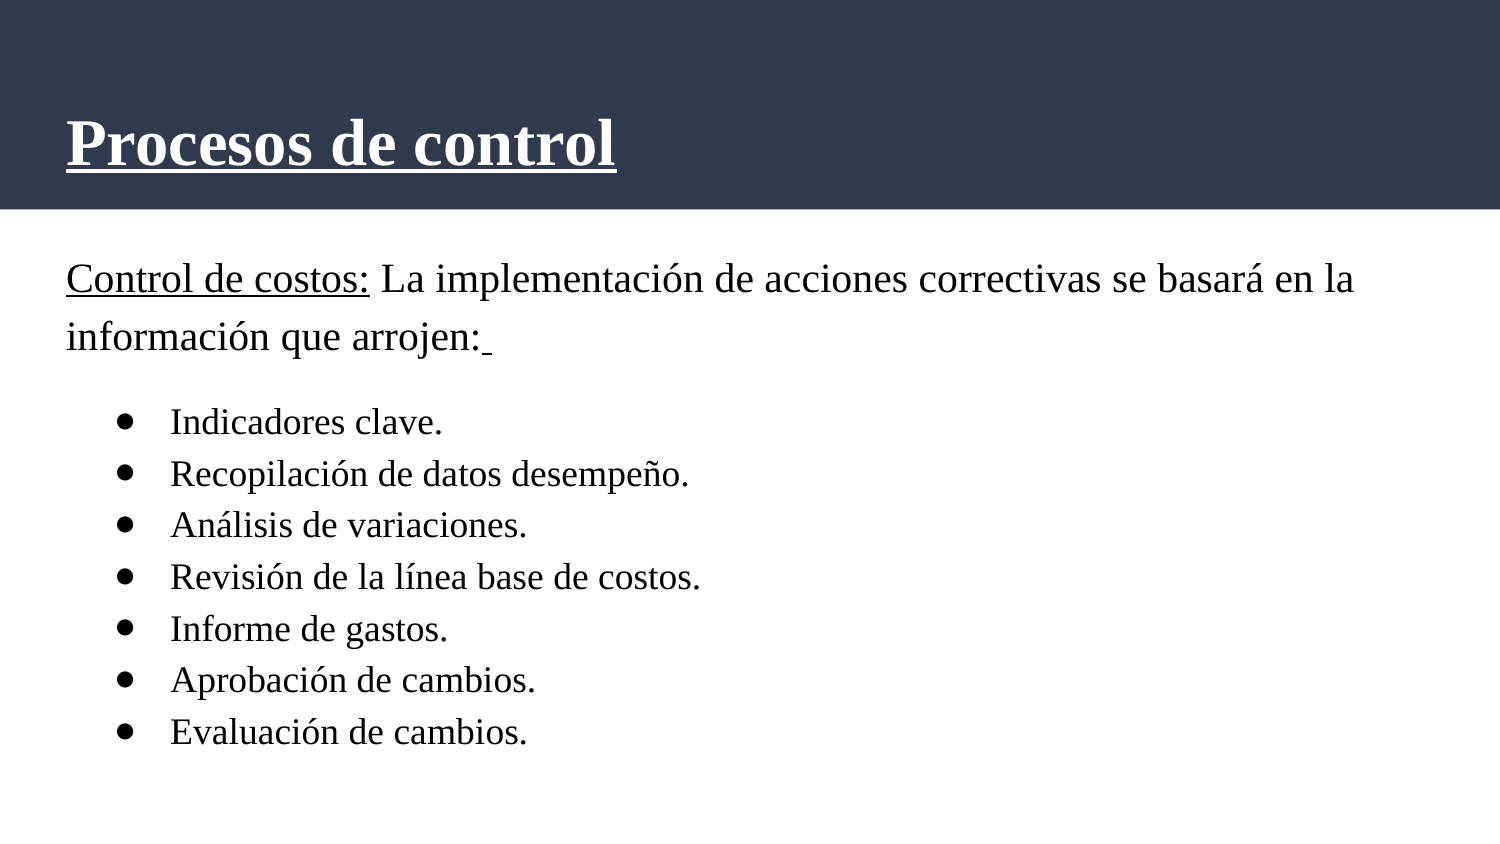

# Procesos de control
Control de costos: La implementación de acciones correctivas se basará en la información que arrojen:

Indicadores clave.
Recopilación de datos desempeño.
Análisis de variaciones.
Revisión de la línea base de costos.
Informe de gastos.
Aprobación de cambios.
Evaluación de cambios.